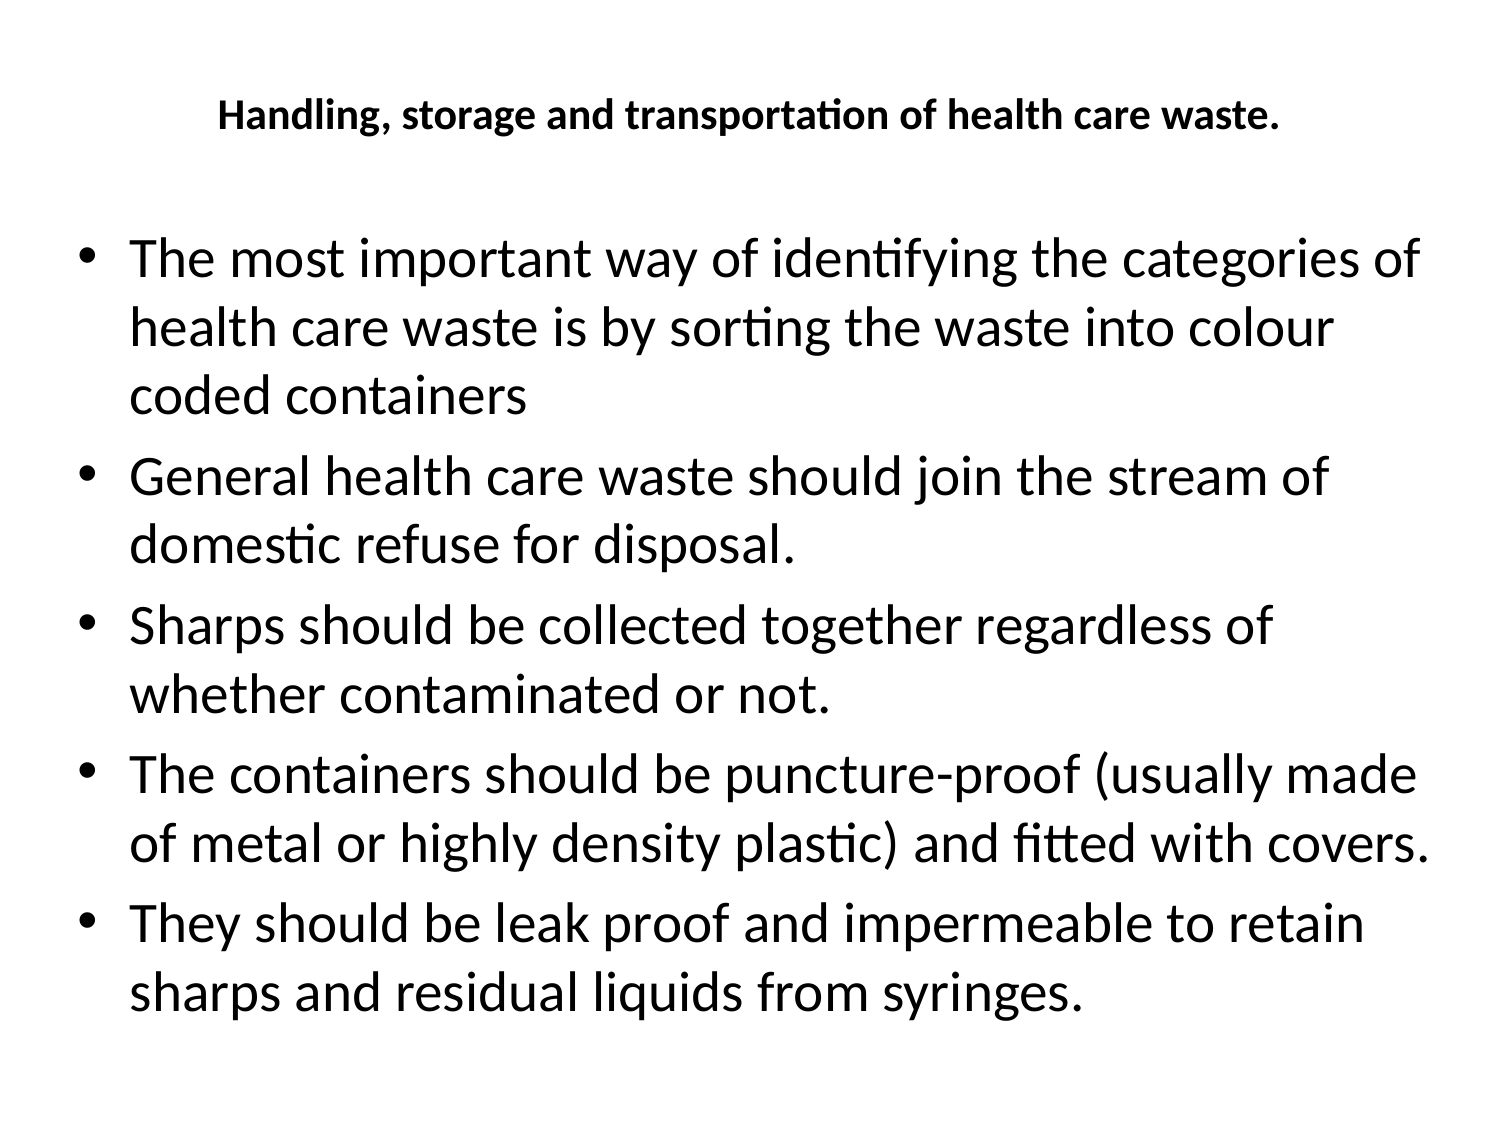

# Handling, storage and transportation of health care waste.
The most important way of identifying the categories of health care waste is by sorting the waste into colour coded containers
General health care waste should join the stream of domestic refuse for disposal.
Sharps should be collected together regardless of whether contaminated or not.
The containers should be puncture-proof (usually made of metal or highly density plastic) and fitted with covers.
They should be leak proof and impermeable to retain sharps and residual liquids from syringes.